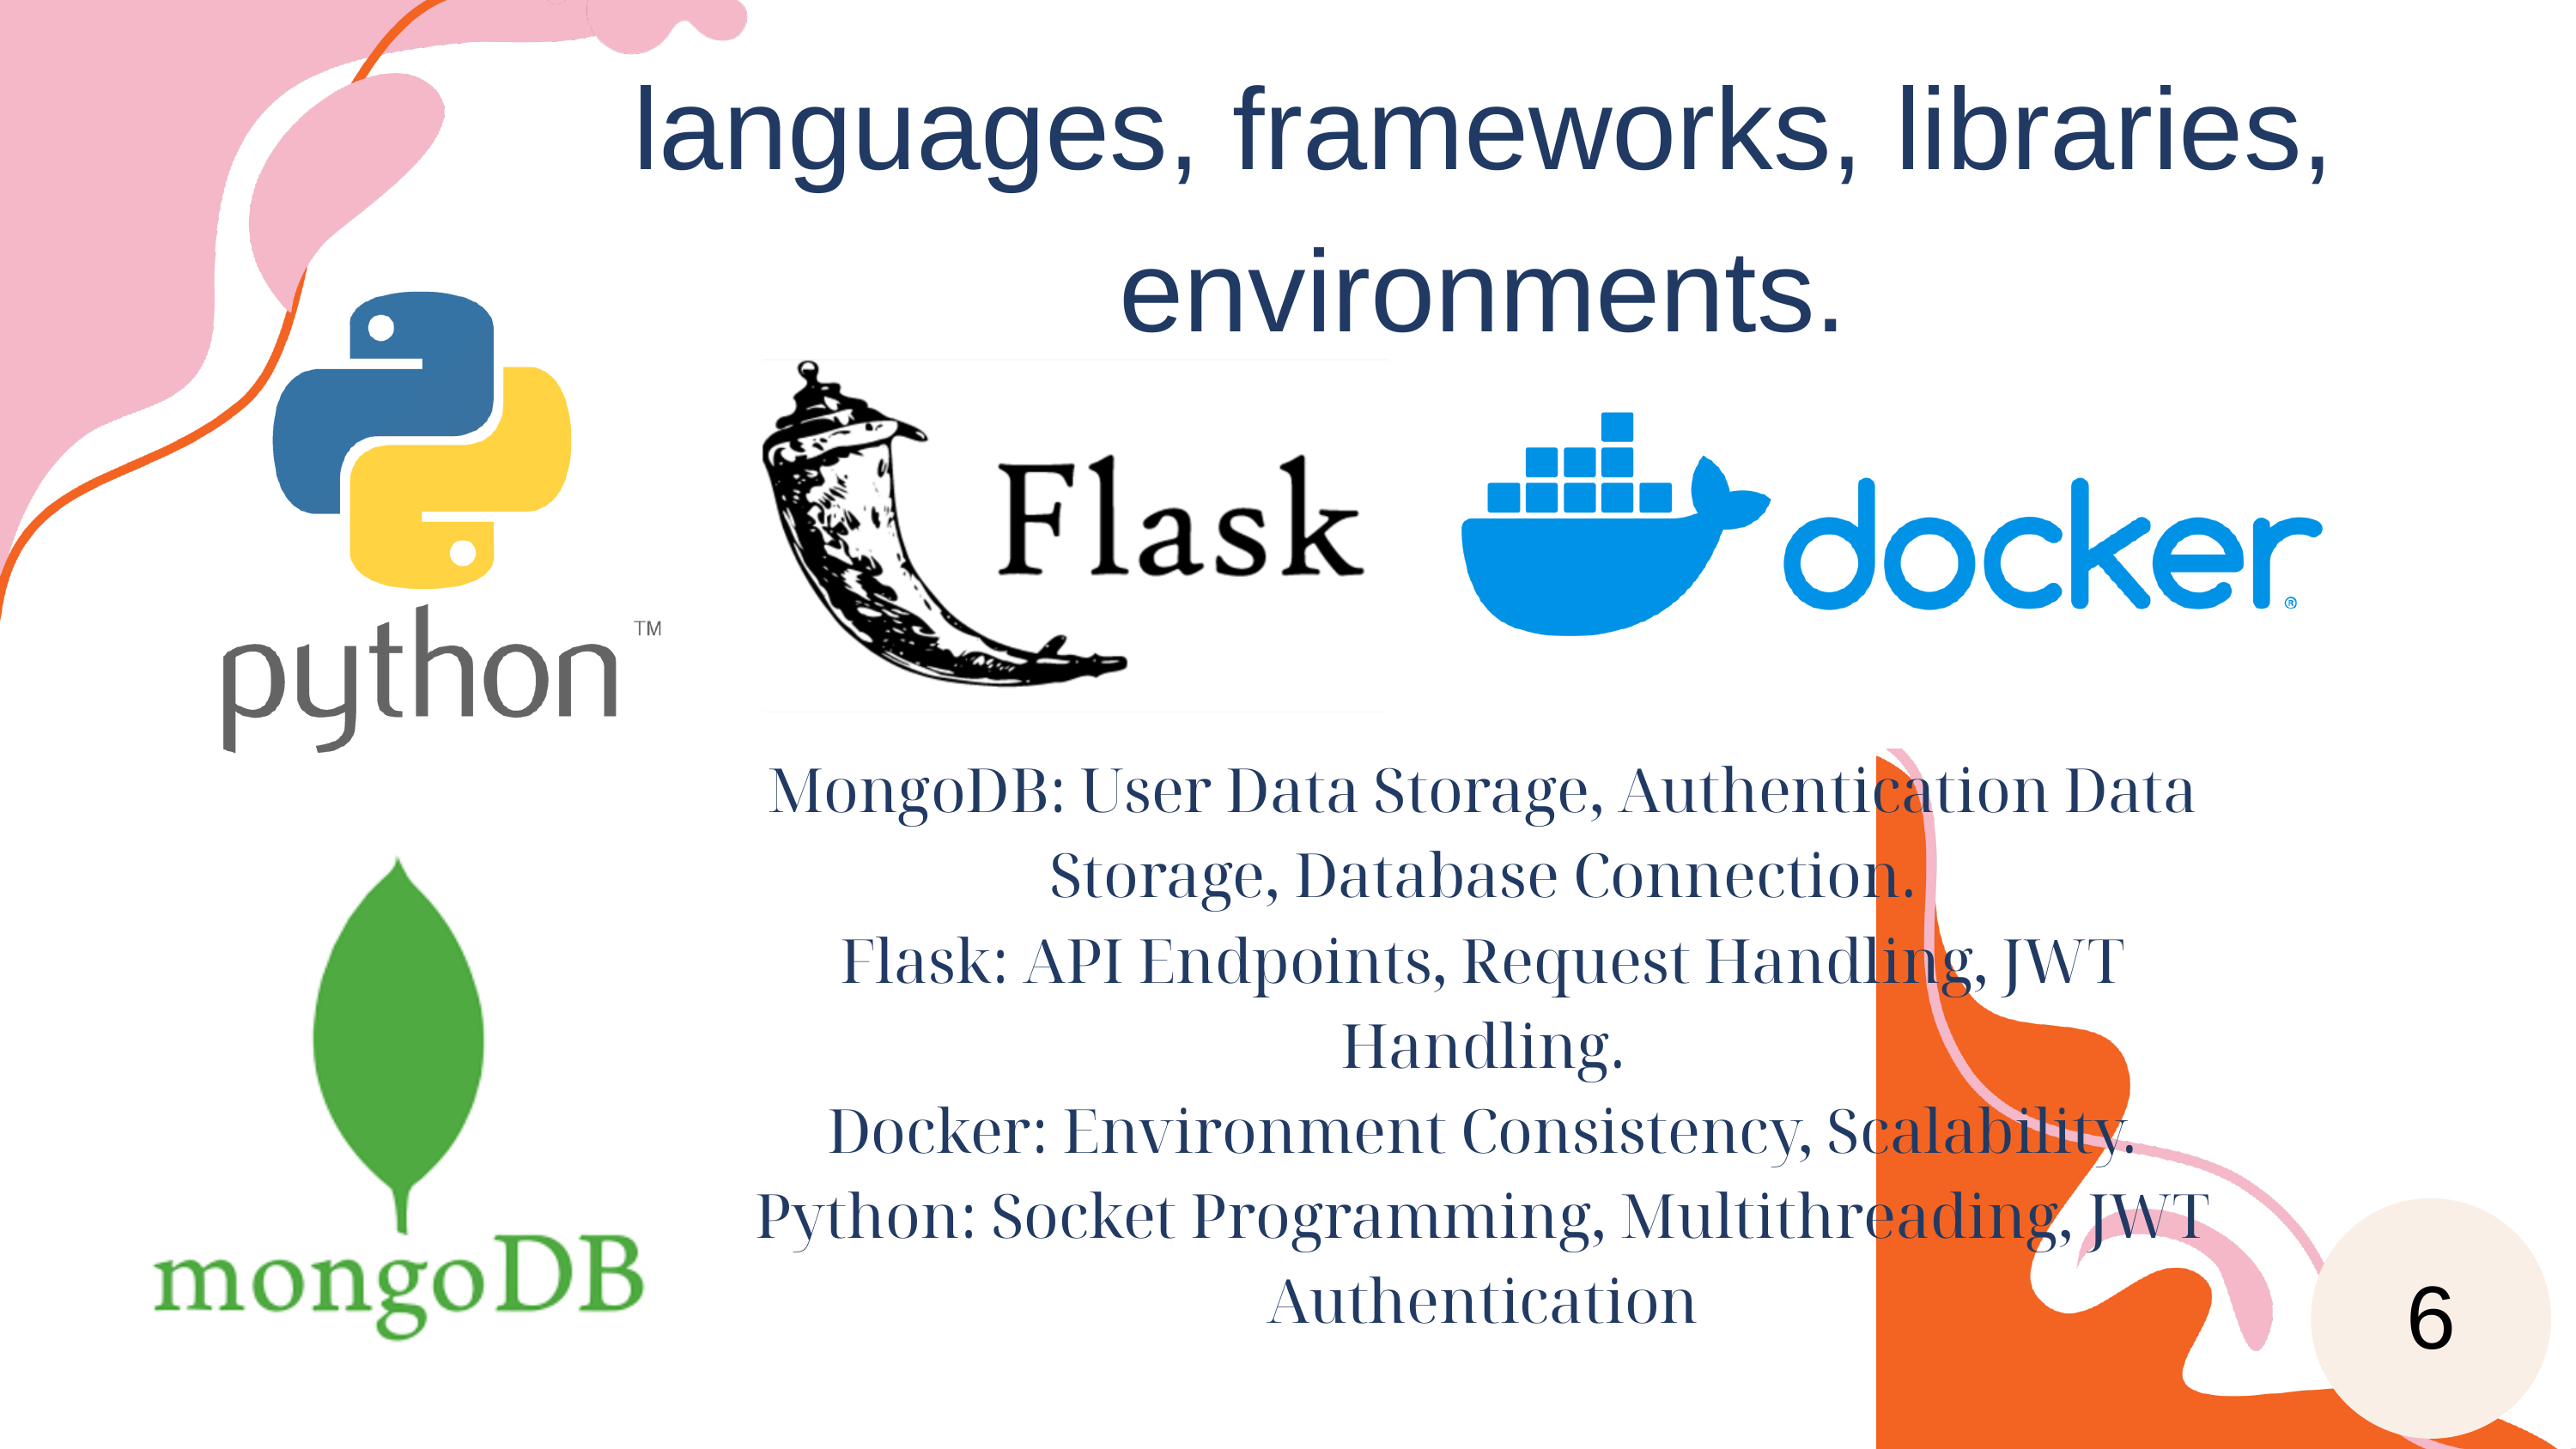

languages, frameworks, libraries, environments.

MongoDB: User Data Storage, Authentication Data Storage, Database Connection.
Flask: API Endpoints, Request Handling, JWT Handling.
Docker: Environment Consistency, Scalability.
Python: Socket Programming, Multithreading, JWT Authentication

6